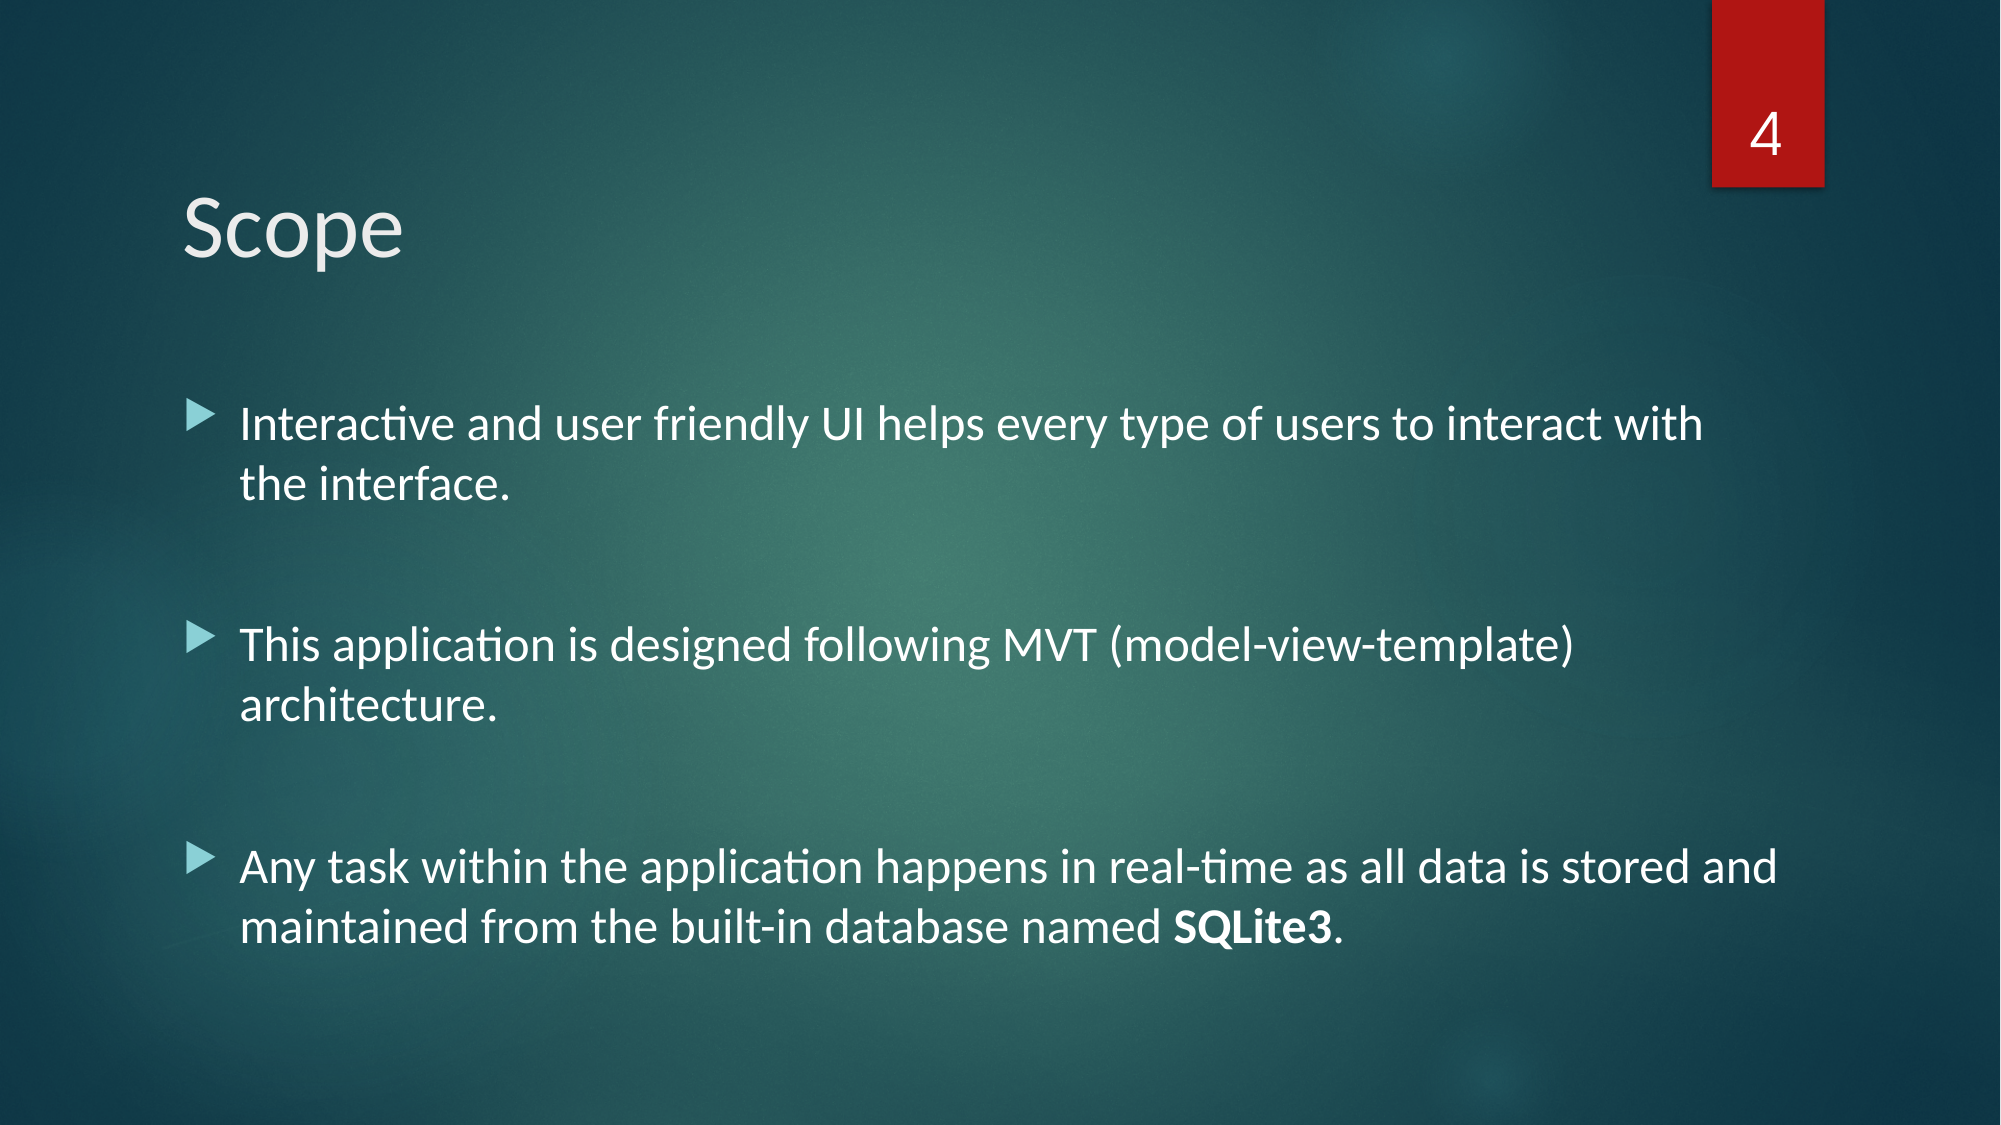

4
# Scope
Interactive and user friendly UI helps every type of users to interact with the interface.

This application is designed following MVT (model-view-template) architecture.

Any task within the application happens in real-time as all data is stored and maintained from the built-in database named SQLite3.